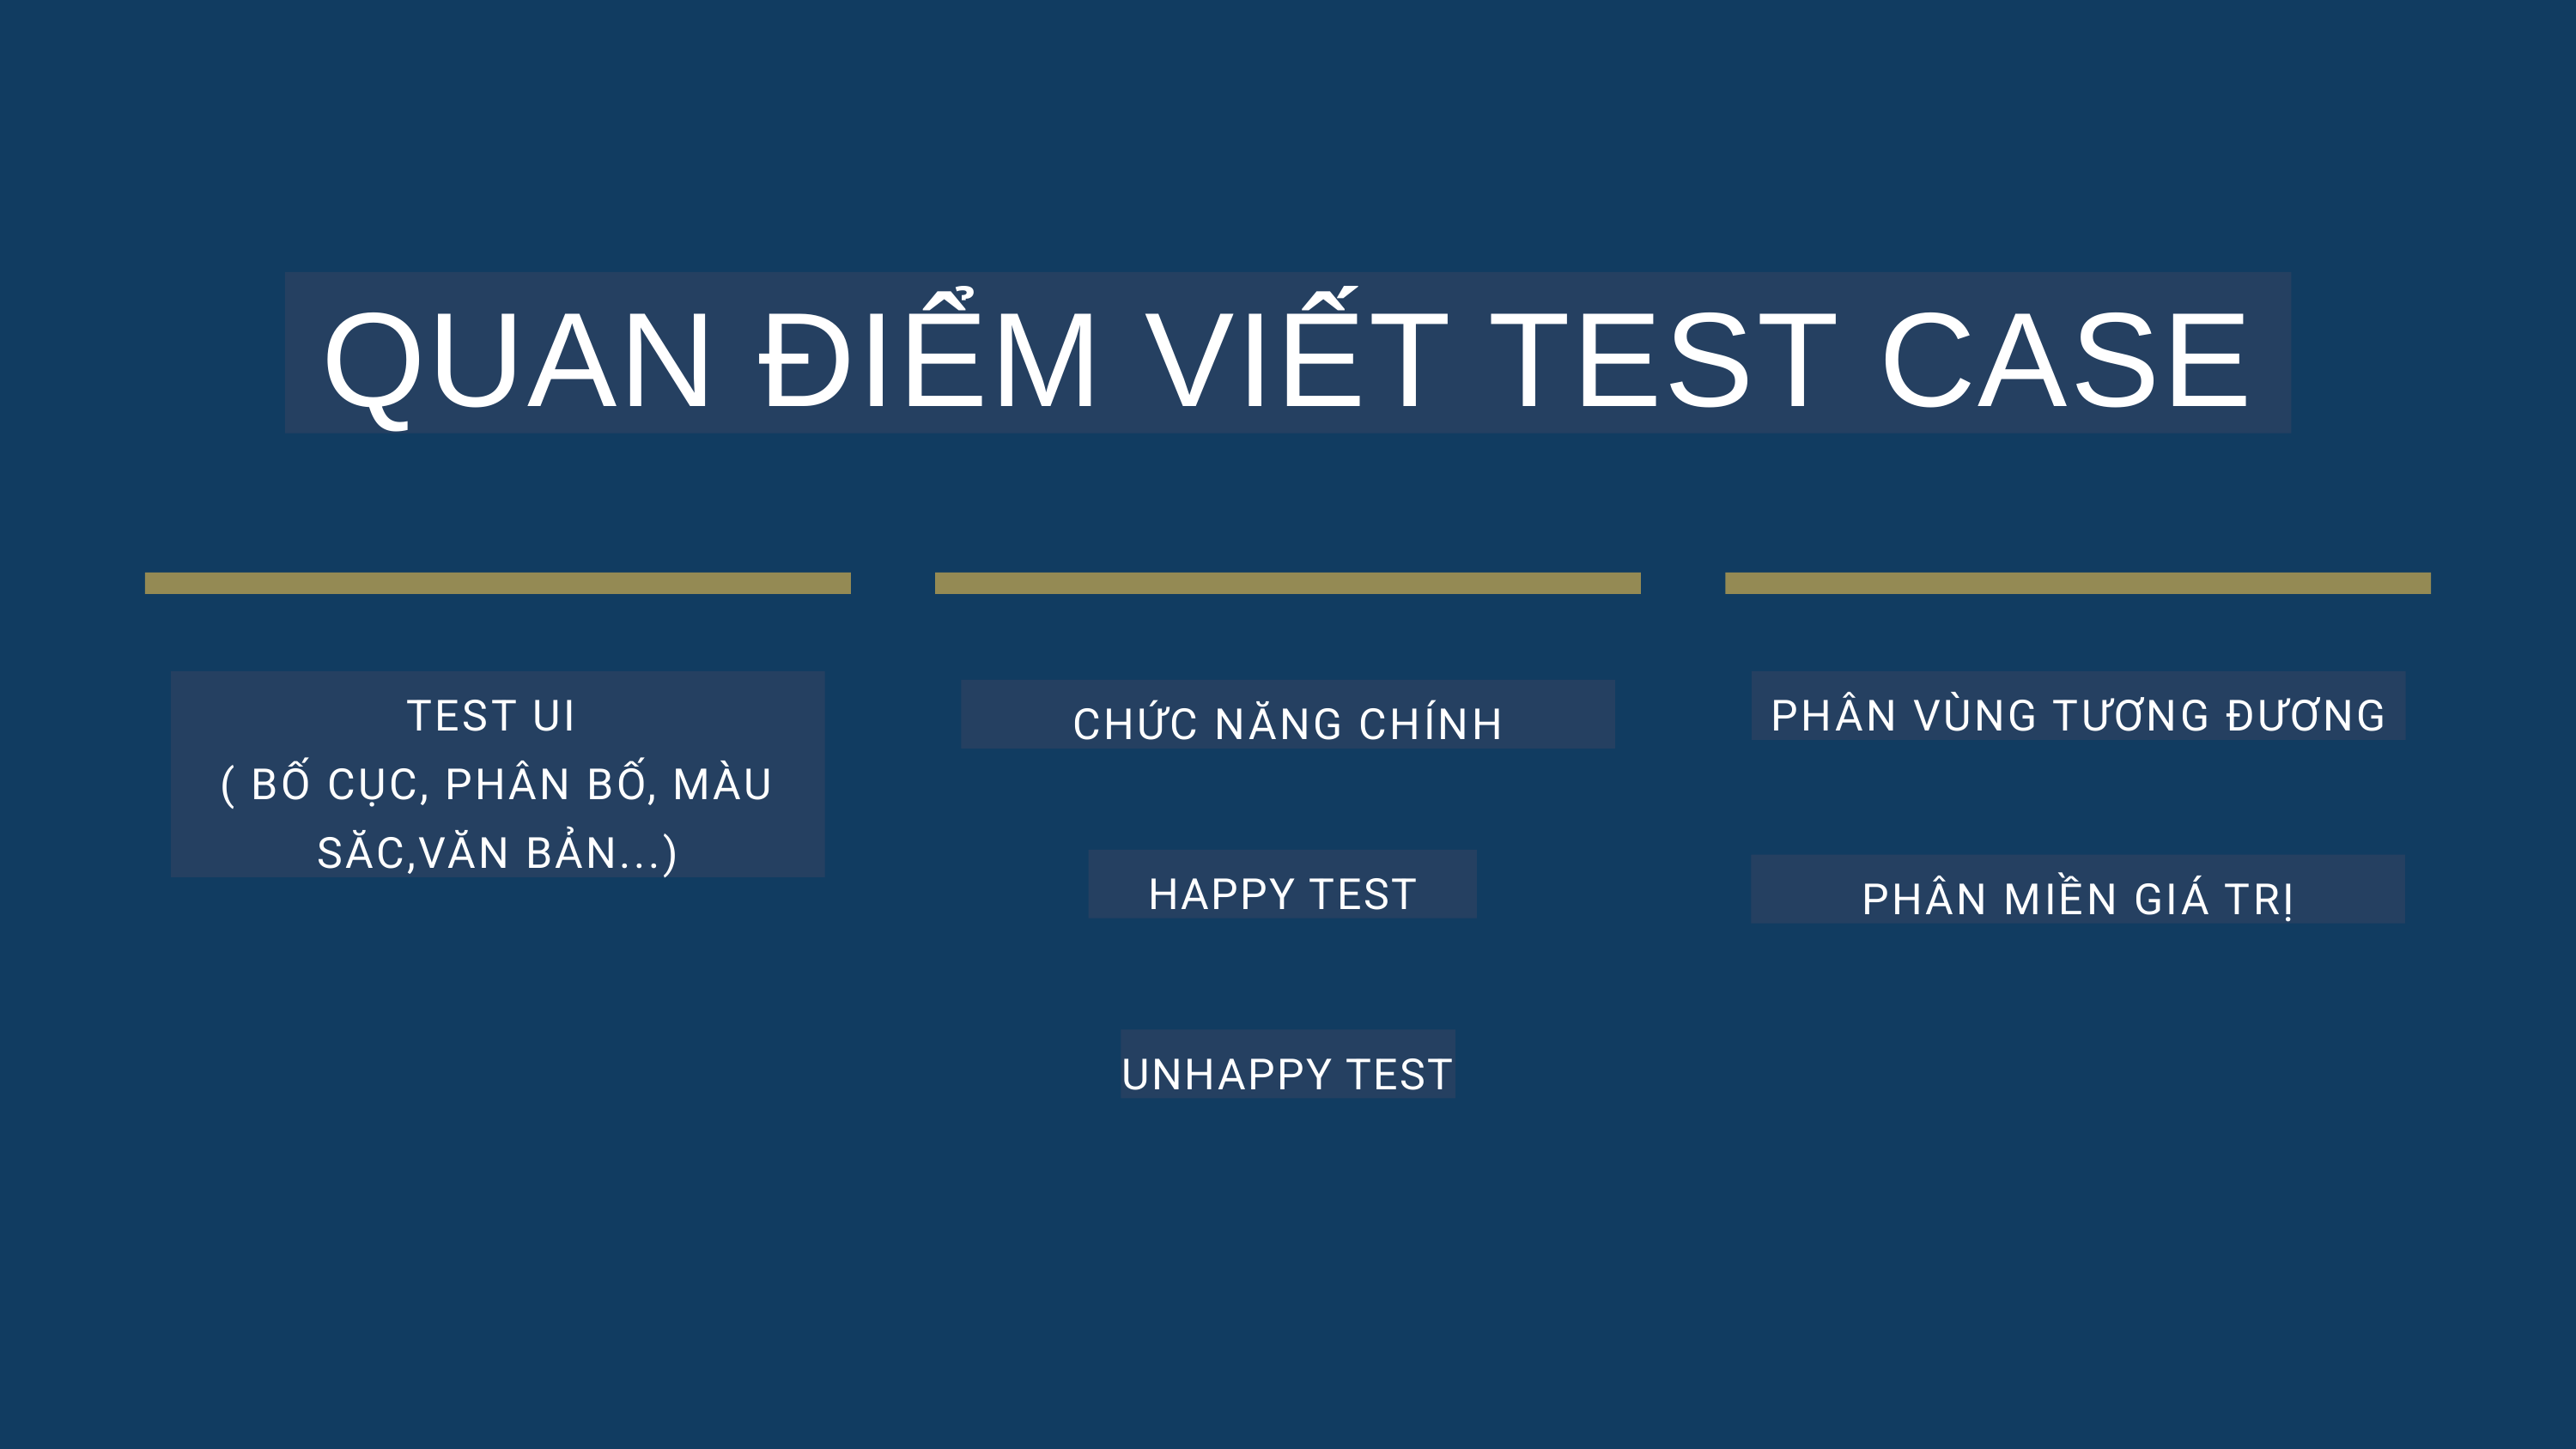

QUAN ĐIỂM VIẾT TEST CASE

TEST UI
( BỐ CỤC, PHÂN BỐ, MÀU SĂC,VĂN BẢN...)
PHÂN VÙNG TƯƠNG ĐƯƠNG
CHỨC NĂNG CHÍNH
HAPPY TEST
PHÂN MIỀN GIÁ TRỊ
UNHAPPY TEST